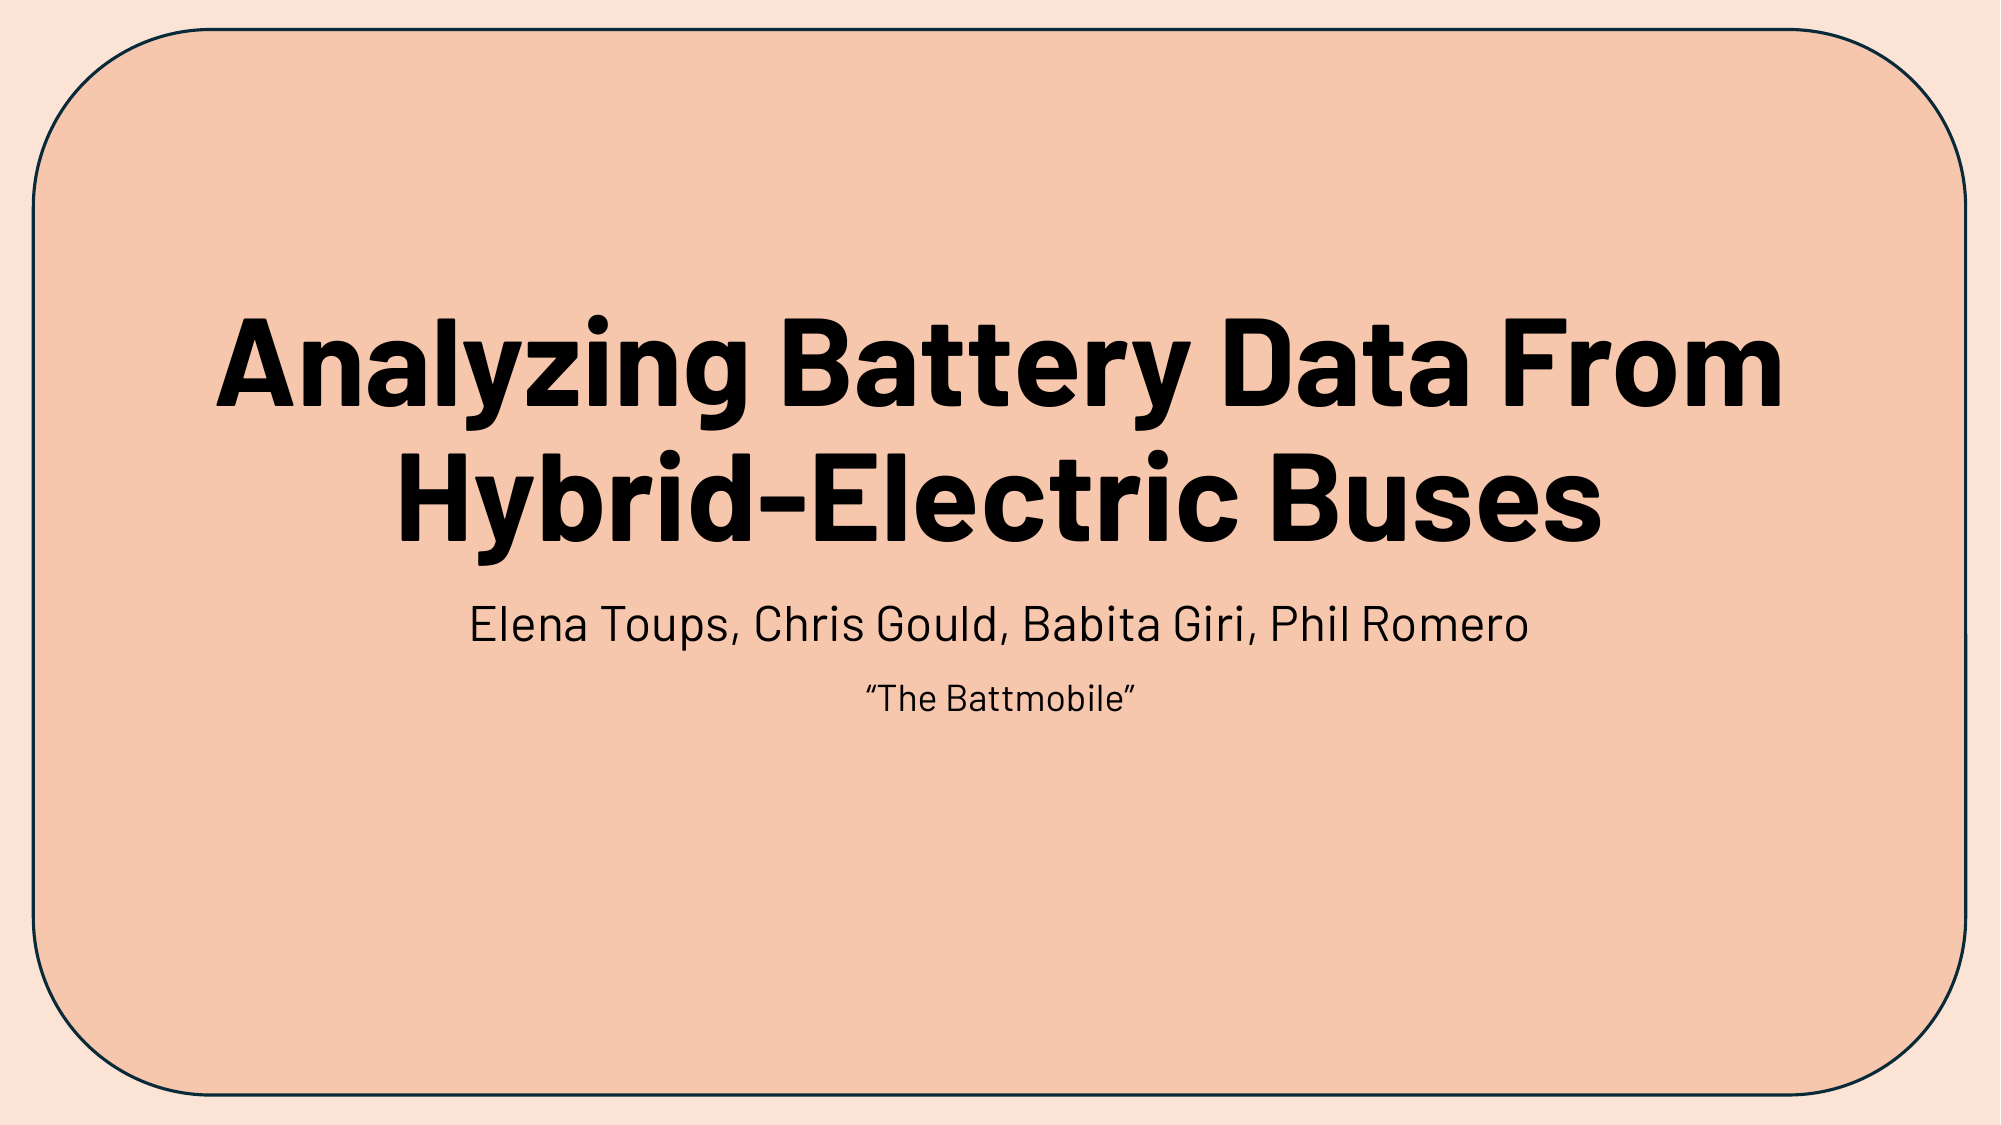

# Analyzing Battery Data From Hybrid-Electric Buses
Elena Toups, Chris Gould, Babita Giri, Phil Romero
“The Battmobile”